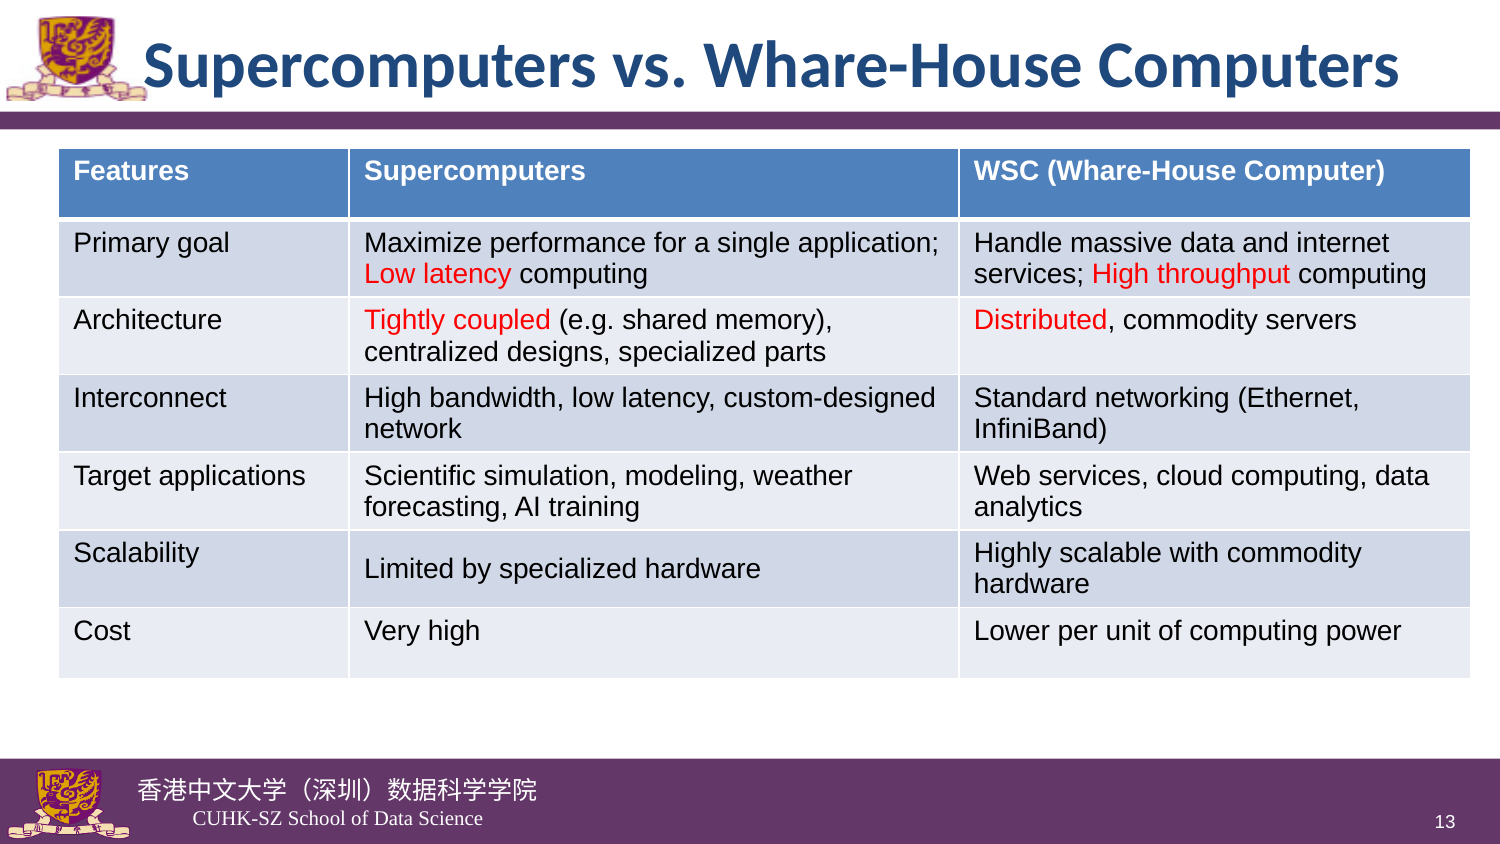

# Supercomputers vs. Whare-House Computers
| Features | Supercomputers | WSC (Whare-House Computer) |
| --- | --- | --- |
| Primary goal | Maximize performance for a single application; Low latency computing | Handle massive data and internet services; High throughput computing |
| Architecture | Tightly coupled (e.g. shared memory), centralized designs, specialized parts | Distributed, commodity servers |
| Interconnect | High bandwidth, low latency, custom-designed network | Standard networking (Ethernet, InfiniBand) |
| Target applications | Scientific simulation, modeling, weather forecasting, AI training | Web services, cloud computing, data analytics |
| Scalability | Limited by specialized hardware | Highly scalable with commodity hardware |
| Cost | Very high | Lower per unit of computing power |
13